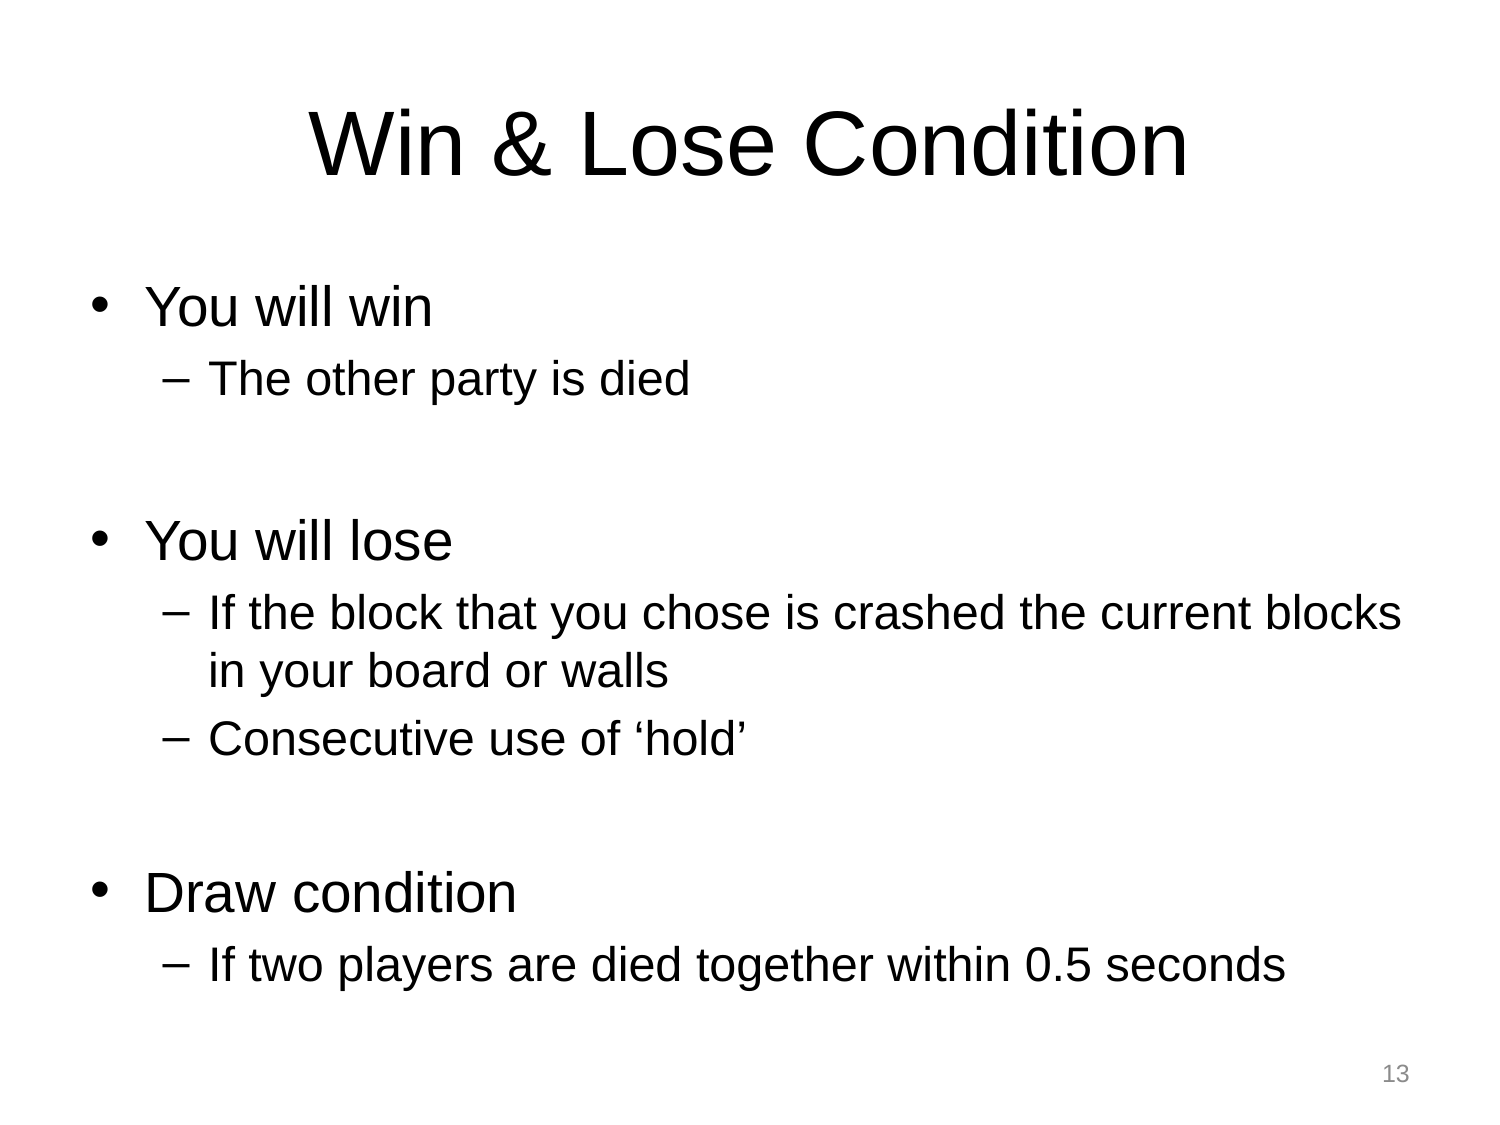

# Win & Lose Condition
You will win
The other party is died

You will lose
If the block that you chose is crashed the current blocks in your board or walls
Consecutive use of ‘hold’

Draw condition
If two players are died together within 0.5 seconds
13